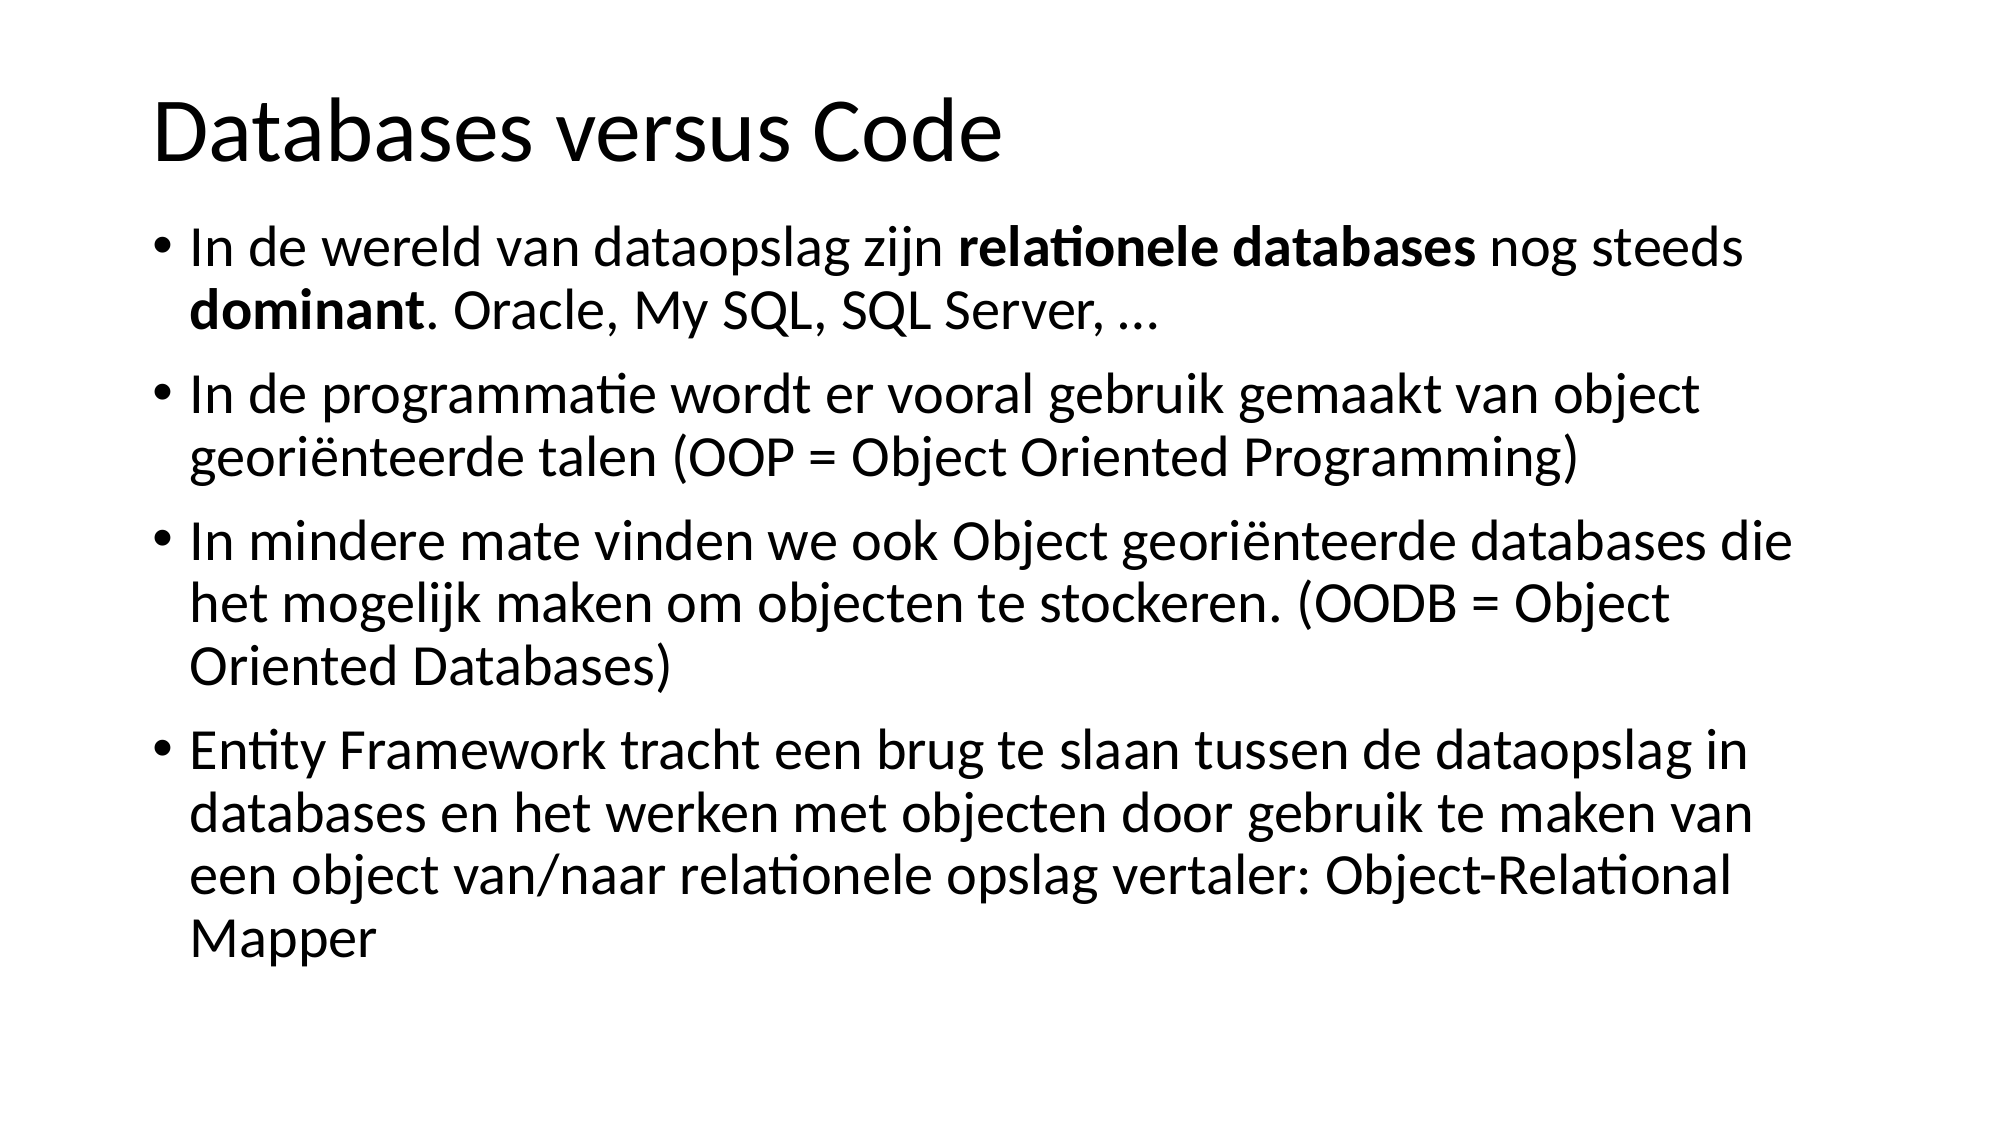

# Databases versus Code
In de wereld van dataopslag zijn relationele databases nog steeds dominant. Oracle, My SQL, SQL Server, …
In de programmatie wordt er vooral gebruik gemaakt van object georiënteerde talen (OOP = Object Oriented Programming)
In mindere mate vinden we ook Object georiënteerde databases die het mogelijk maken om objecten te stockeren. (OODB = Object Oriented Databases)
Entity Framework tracht een brug te slaan tussen de dataopslag in databases en het werken met objecten door gebruik te maken van een object van/naar relationele opslag vertaler: Object-Relational Mapper